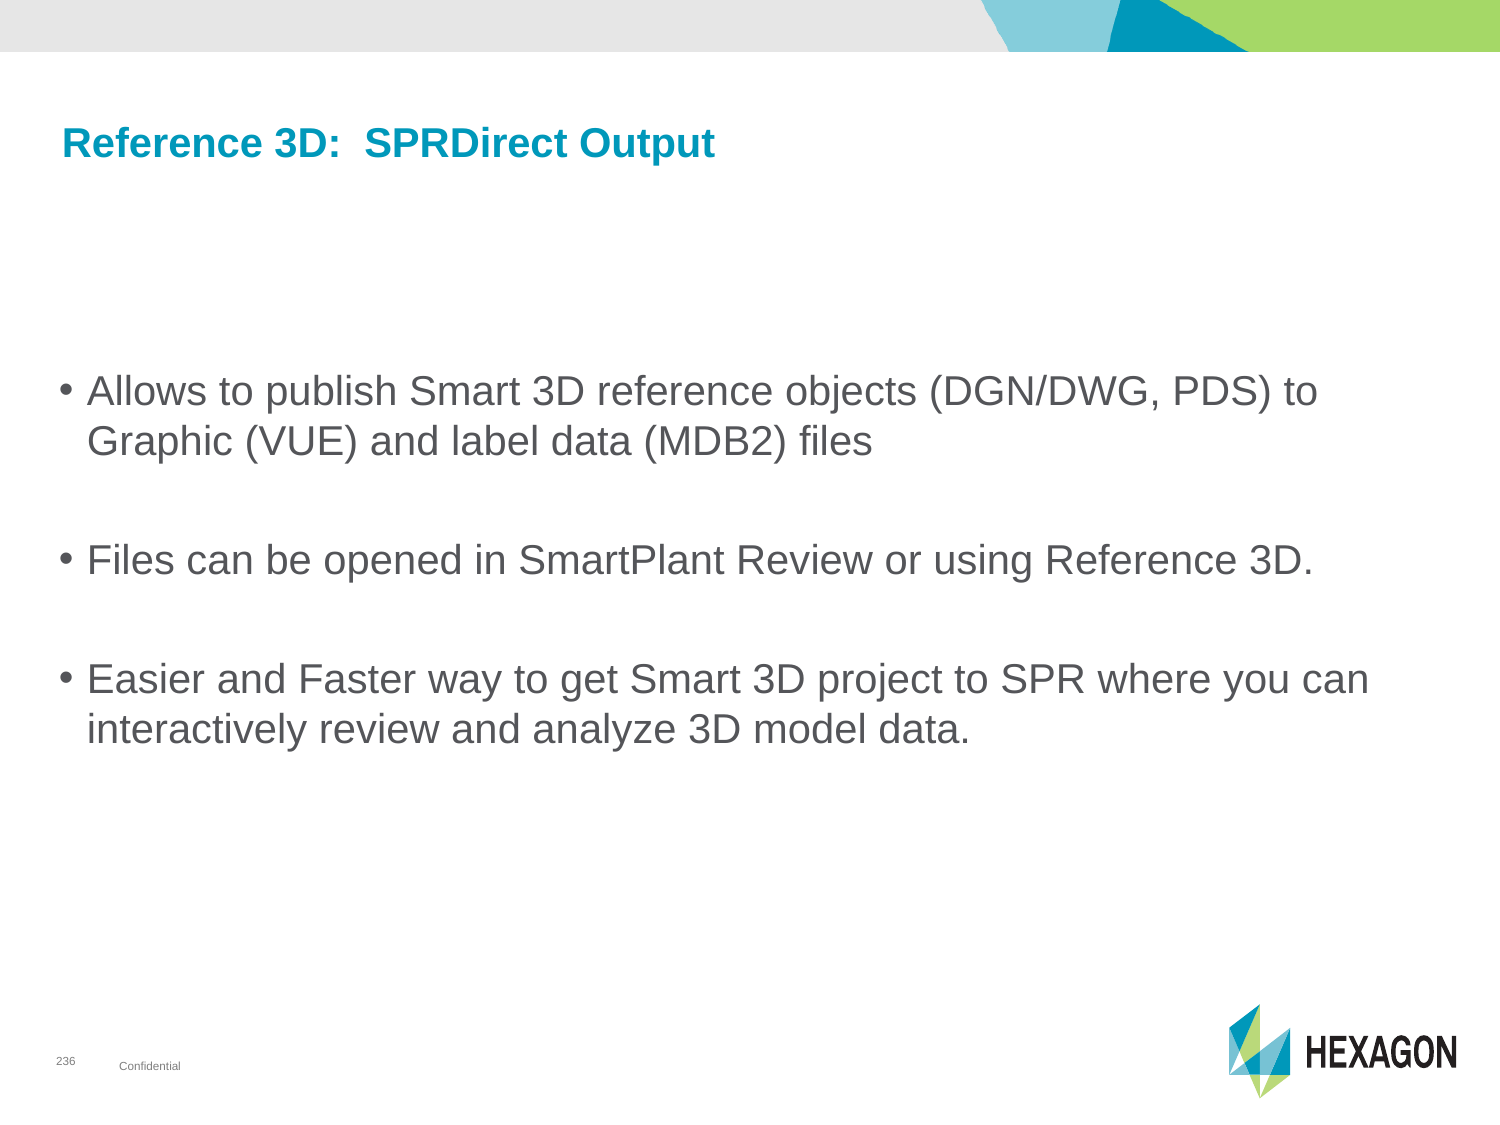

# Reference 3D:  SPRDirect Output

Allows to publish Smart 3D reference objects (DGN/DWG, PDS) to Graphic (VUE) and label data (MDB2) files

Files can be opened in SmartPlant Review or using Reference 3D.

Easier and Faster way to get Smart 3D project to SPR where you can interactively review and analyze 3D model data.